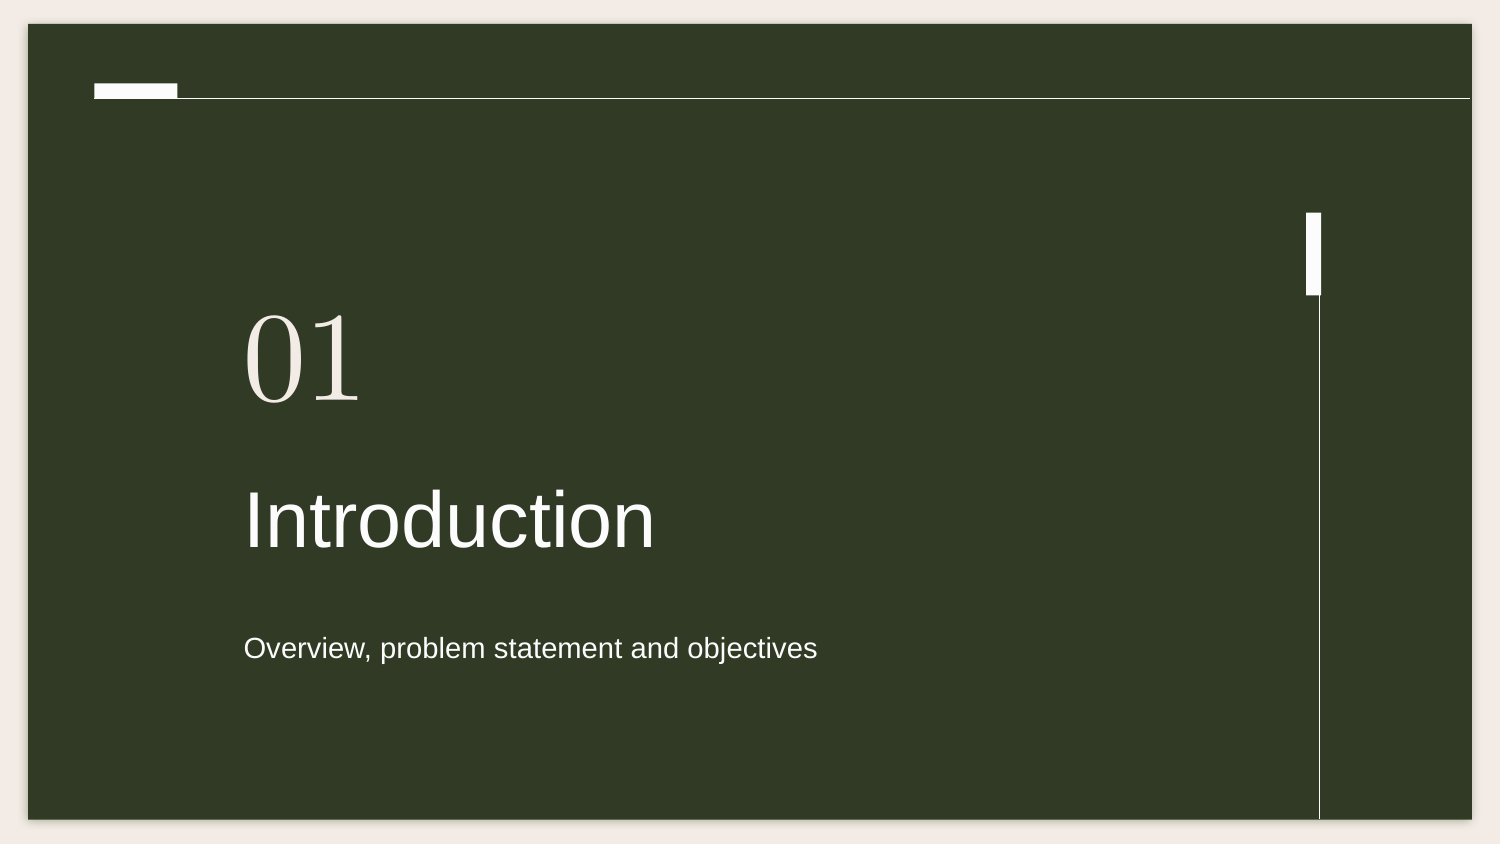

01
# Introduction
Overview, problem statement and objectives